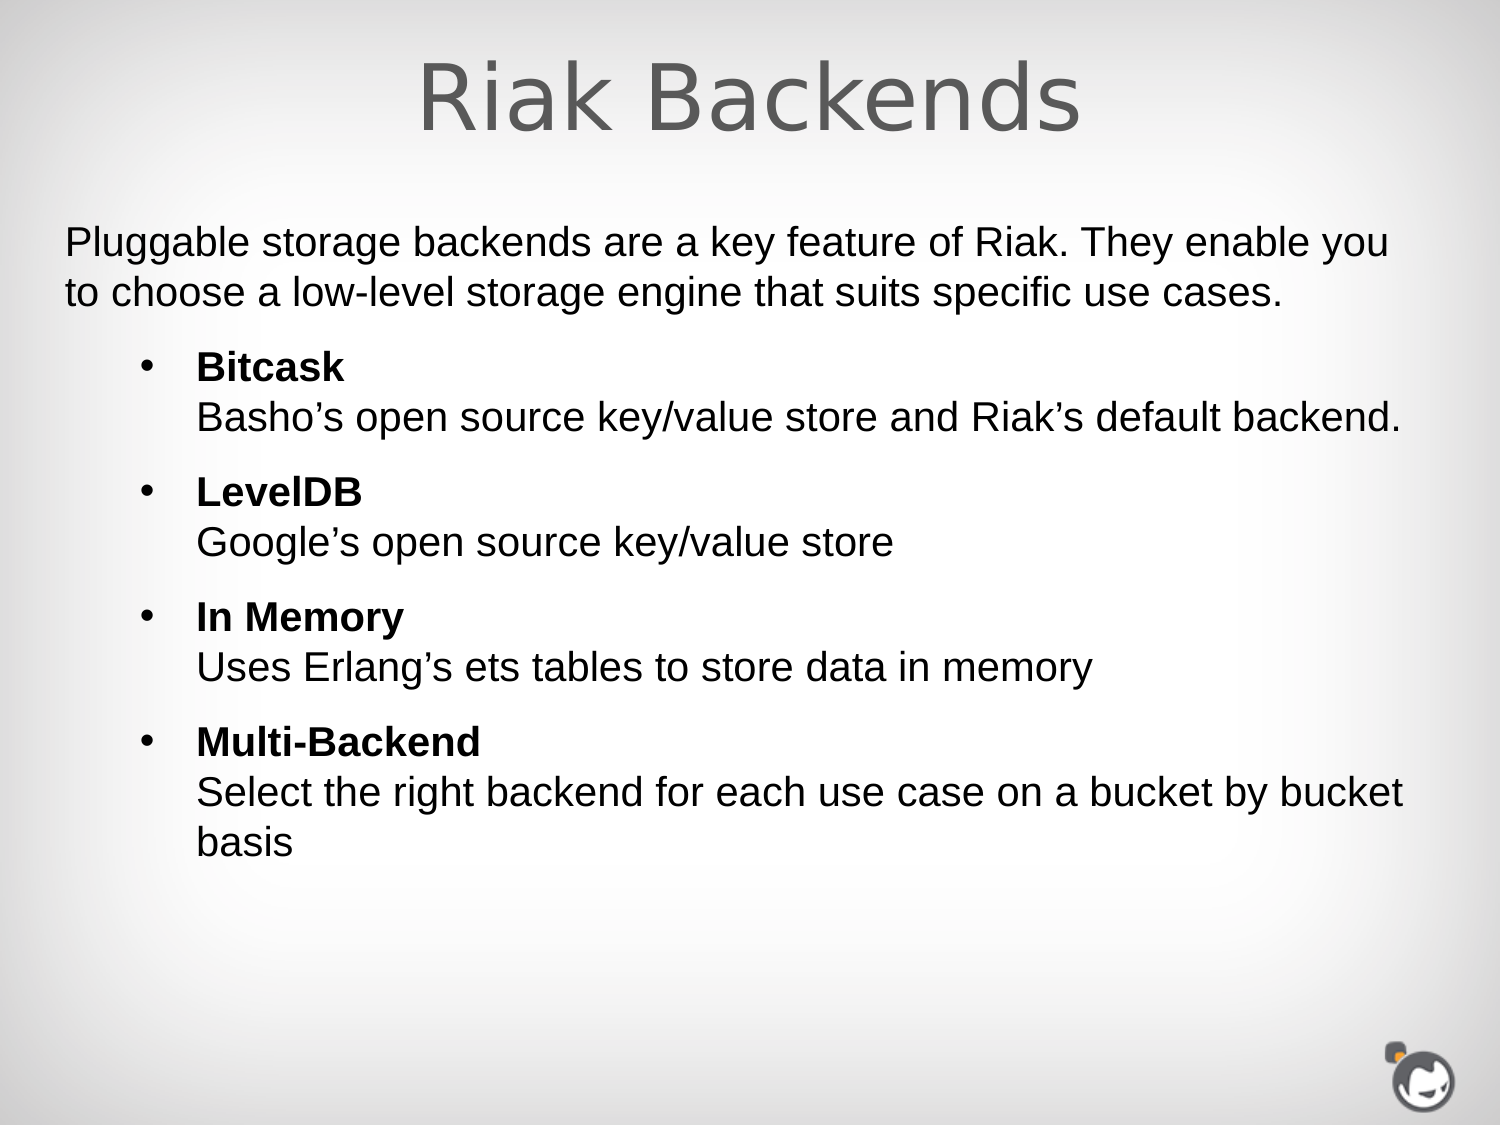

# Riak Backends
Pluggable storage backends are a key feature of Riak. They enable you to choose a low-level storage engine that suits specific use cases.
Bitcask
Basho’s open source key/value store and Riak’s default backend.
LevelDB
Google’s open source key/value store
In Memory
Uses Erlang’s ets tables to store data in memory
Multi-Backend
Select the right backend for each use case on a bucket by bucket basis